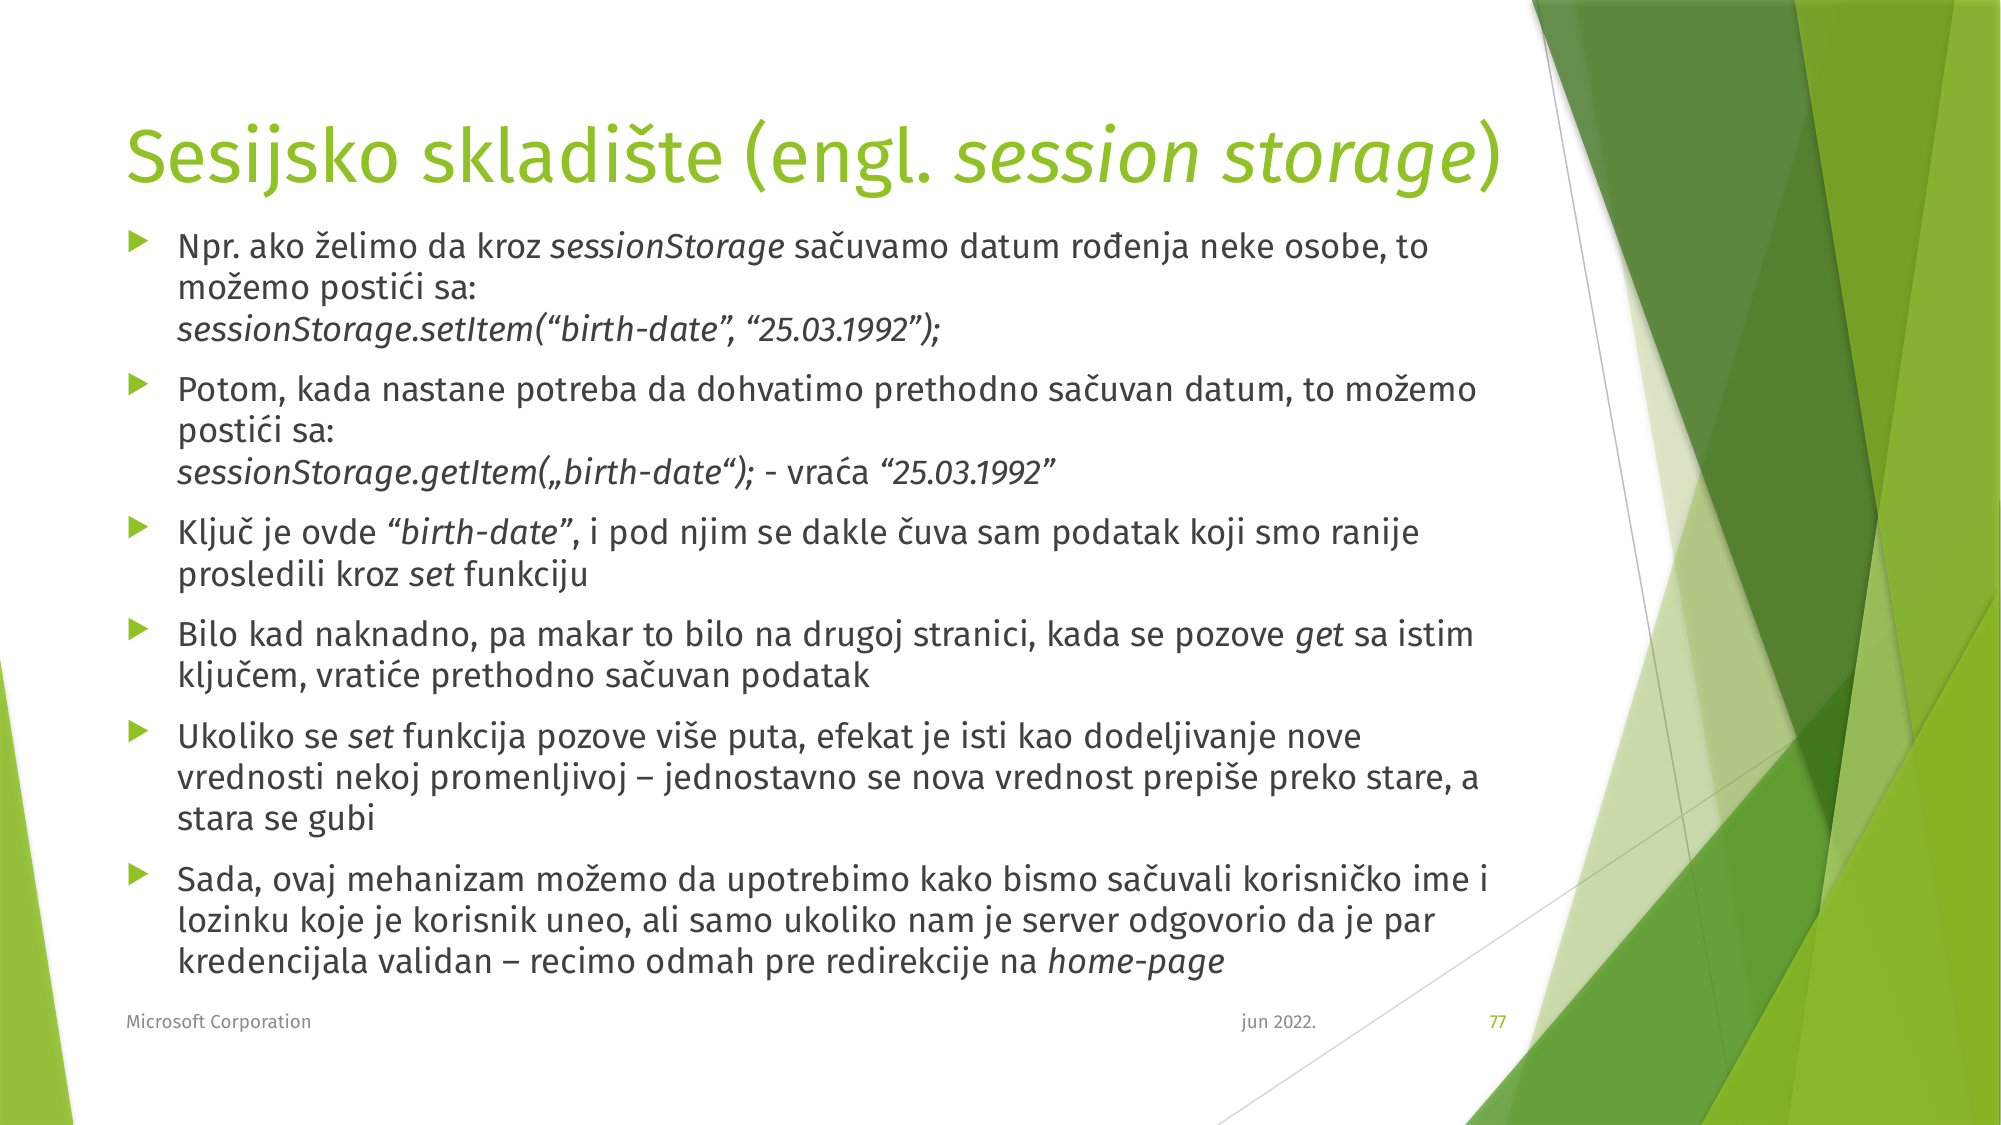

# Sesijsko skladište (engl. session storage)
Npr. ako želimo da kroz sessionStorage sačuvamo datum rođenja neke osobe, to možemo postići sa:
sessionStorage.setItem(“birth-date”, “25.03.1992”);
Potom, kada nastane potreba da dohvatimo prethodno sačuvan datum, to možemo postići sa:
sessionStorage.getItem(„birth-date“); - vraća “25.03.1992”
Ključ je ovde “birth-date”, i pod njim se dakle čuva sam podatak koji smo ranije prosledili kroz set funkciju
Bilo kad naknadno, pa makar to bilo na drugoj stranici, kada se pozove get sa istim ključem, vratiće prethodno sačuvan podatak
Ukoliko se set funkcija pozove više puta, efekat je isti kao dodeljivanje nove vrednosti nekoj promenljivoj – jednostavno se nova vrednost prepiše preko stare, a stara se gubi
Sada, ovaj mehanizam možemo da upotrebimo kako bismo sačuvali korisničko ime i lozinku koje je korisnik uneo, ali samo ukoliko nam je server odgovorio da je par kredencijala validan – recimo odmah pre redirekcije na home-page
Microsoft Corporation
jun 2022.
77